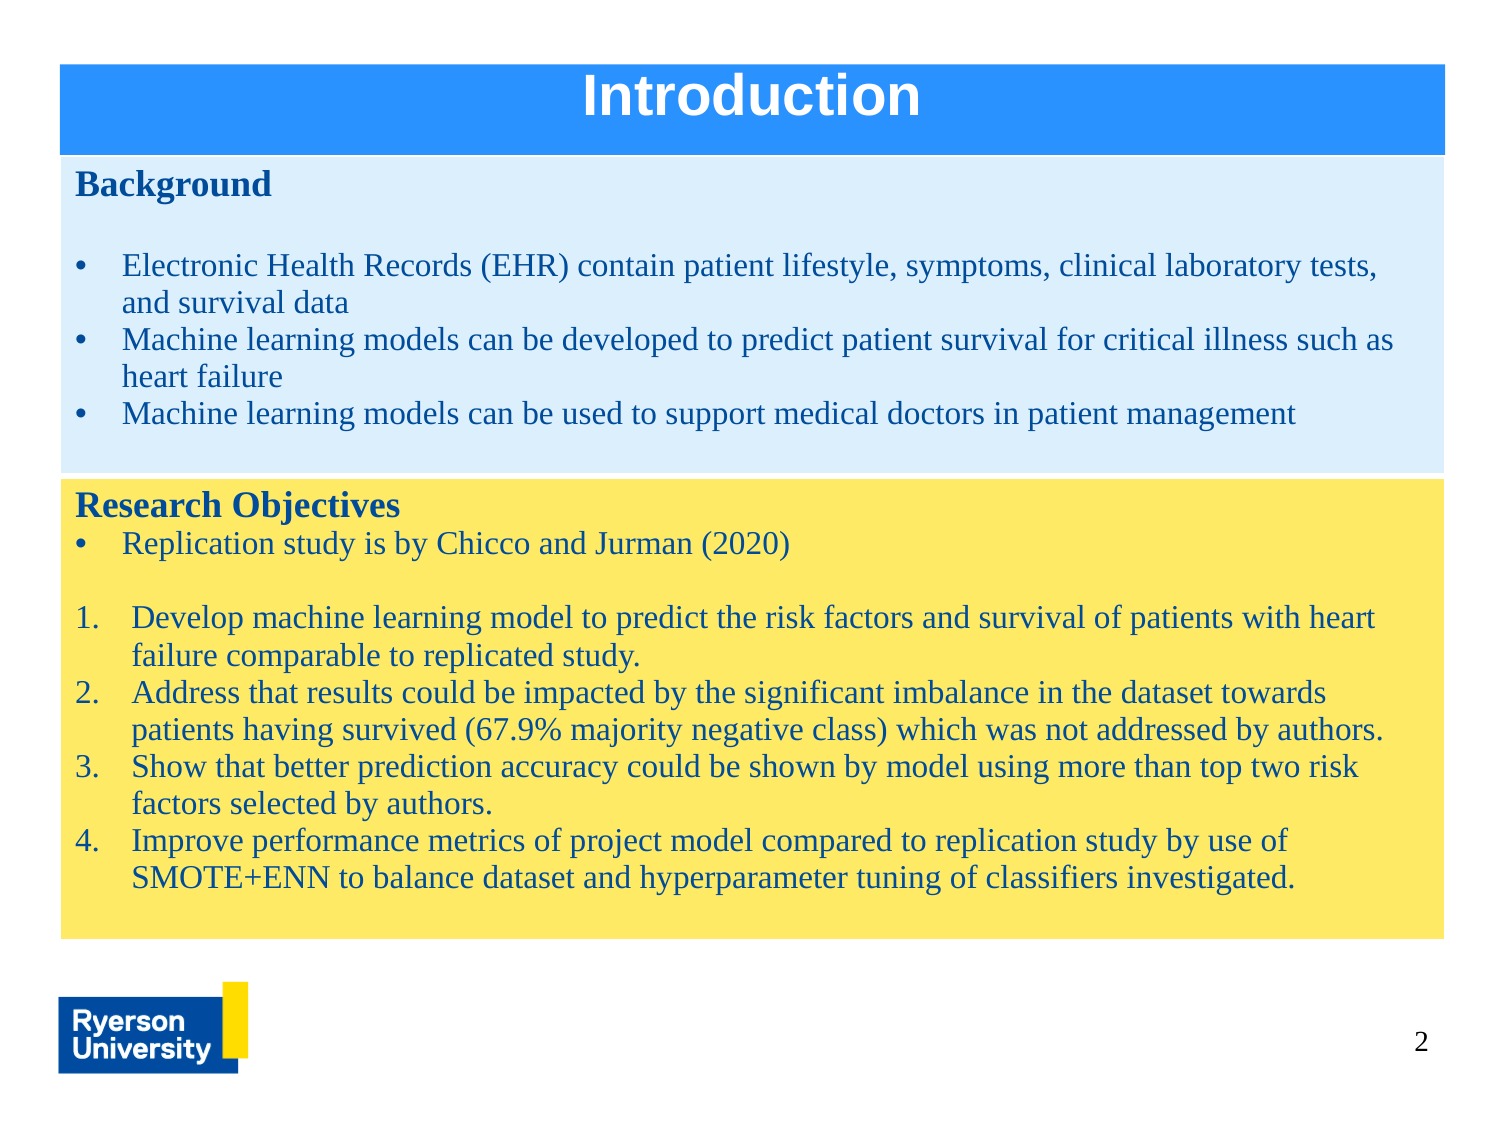

# Introduction
| Background Electronic Health Records (EHR) contain patient lifestyle, symptoms, clinical laboratory tests, and survival data Machine learning models can be developed to predict patient survival for critical illness such as heart failure Machine learning models can be used to support medical doctors in patient management |
| --- |
| Research Objectives Replication study is by Chicco and Jurman (2020) Develop machine learning model to predict the risk factors and survival of patients with heart failure comparable to replicated study. Address that results could be impacted by the significant imbalance in the dataset towards patients having survived (67.9% majority negative class) which was not addressed by authors. Show that better prediction accuracy could be shown by model using more than top two risk factors selected by authors. Improve performance metrics of project model compared to replication study by use of SMOTE+ENN to balance dataset and hyperparameter tuning of classifiers investigated. |
2